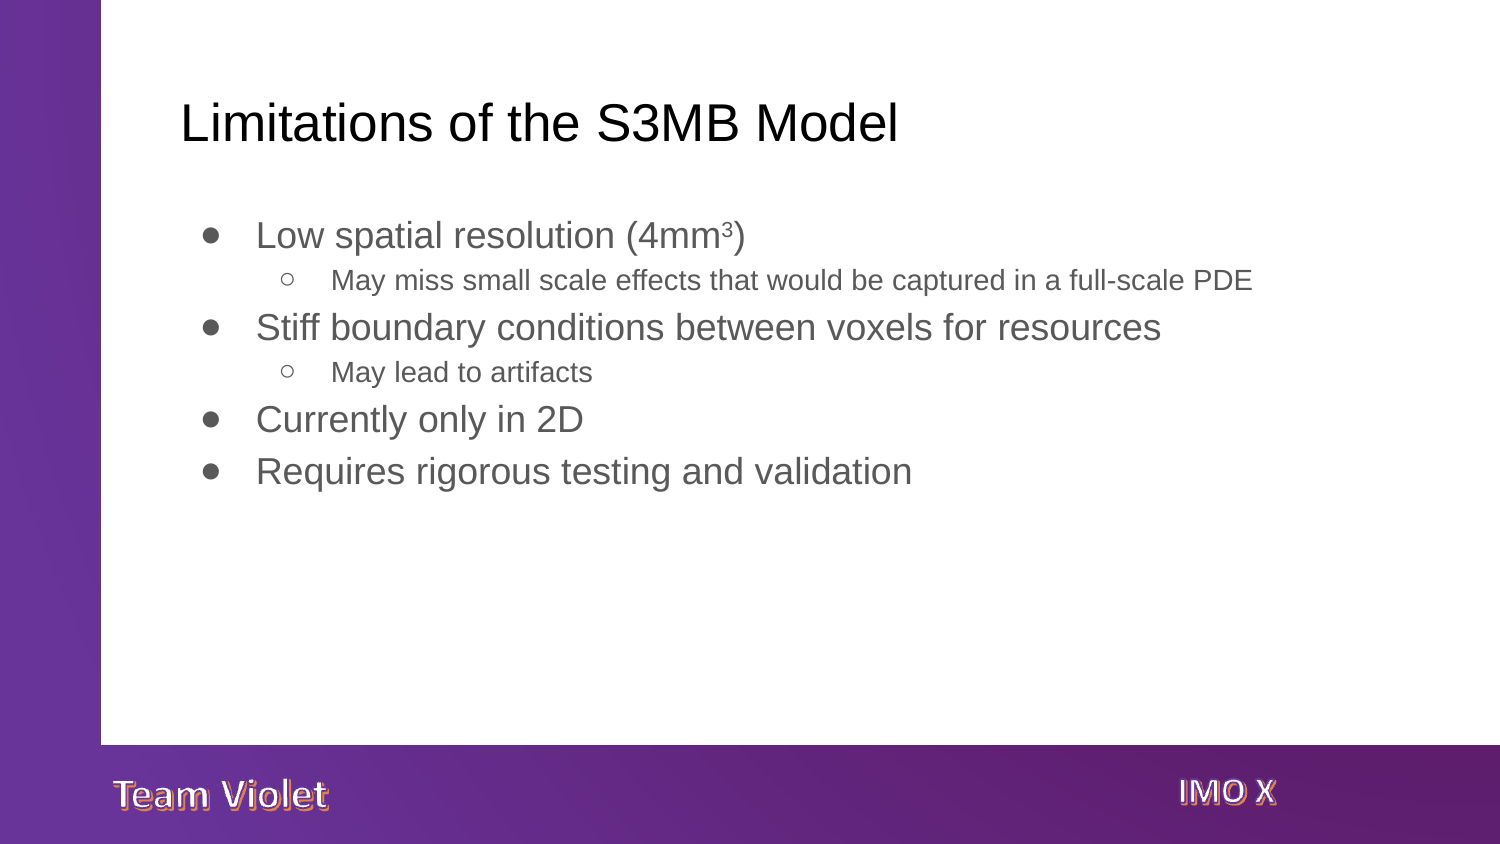

# Limitations of the S3MB Model
Low spatial resolution (4mm3)
May miss small scale effects that would be captured in a full-scale PDE
Stiff boundary conditions between voxels for resources
May lead to artifacts
Currently only in 2D
Requires rigorous testing and validation